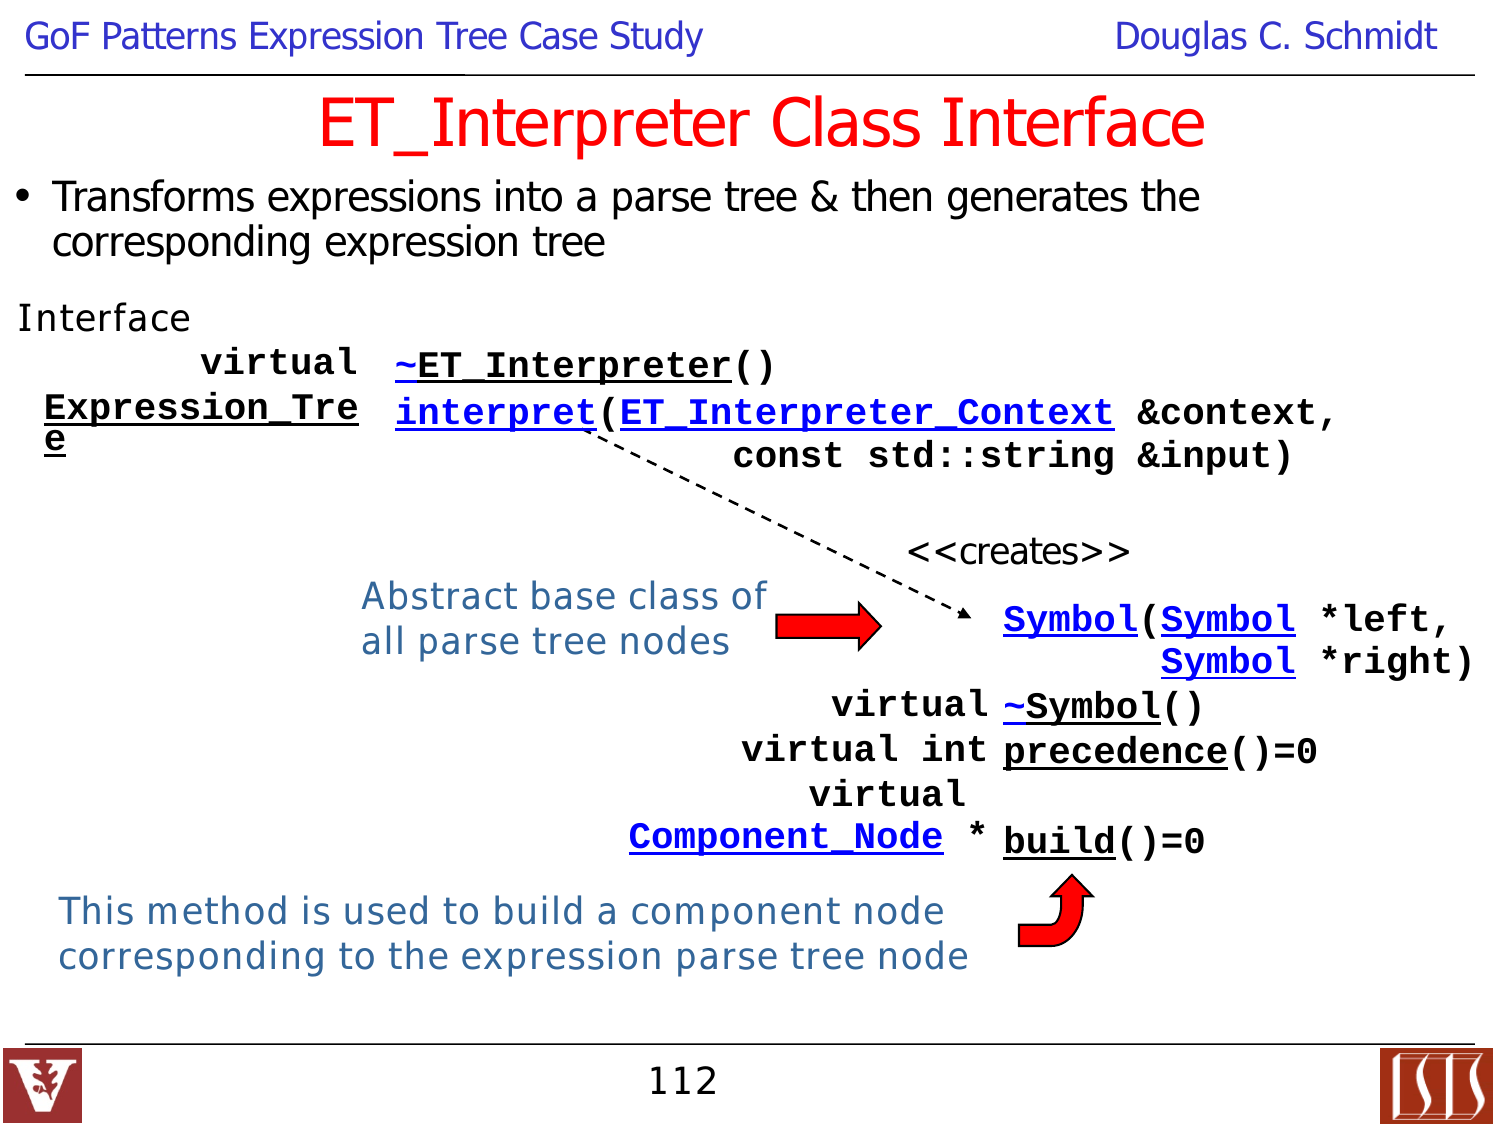

# ET_Interpreter Class Interface
Transforms expressions into a parse tree & then generates the corresponding expression tree
Interface
| virtual | ~ET\_Interpreter() |
| --- | --- |
| Expression\_Tree | interpret(ET\_Interpreter\_Context &context, const std::string &input) |
<<creates>>
Abstract base class of all parse tree nodes
|  | Symbol(Symbol \*left, Symbol \*right) |
| --- | --- |
| virtual | ~Symbol() |
| virtual int | precedence()=0 |
| virtual Component\_Node \* | build()=0 |

This method is used to build a component node corresponding to the expression parse tree node